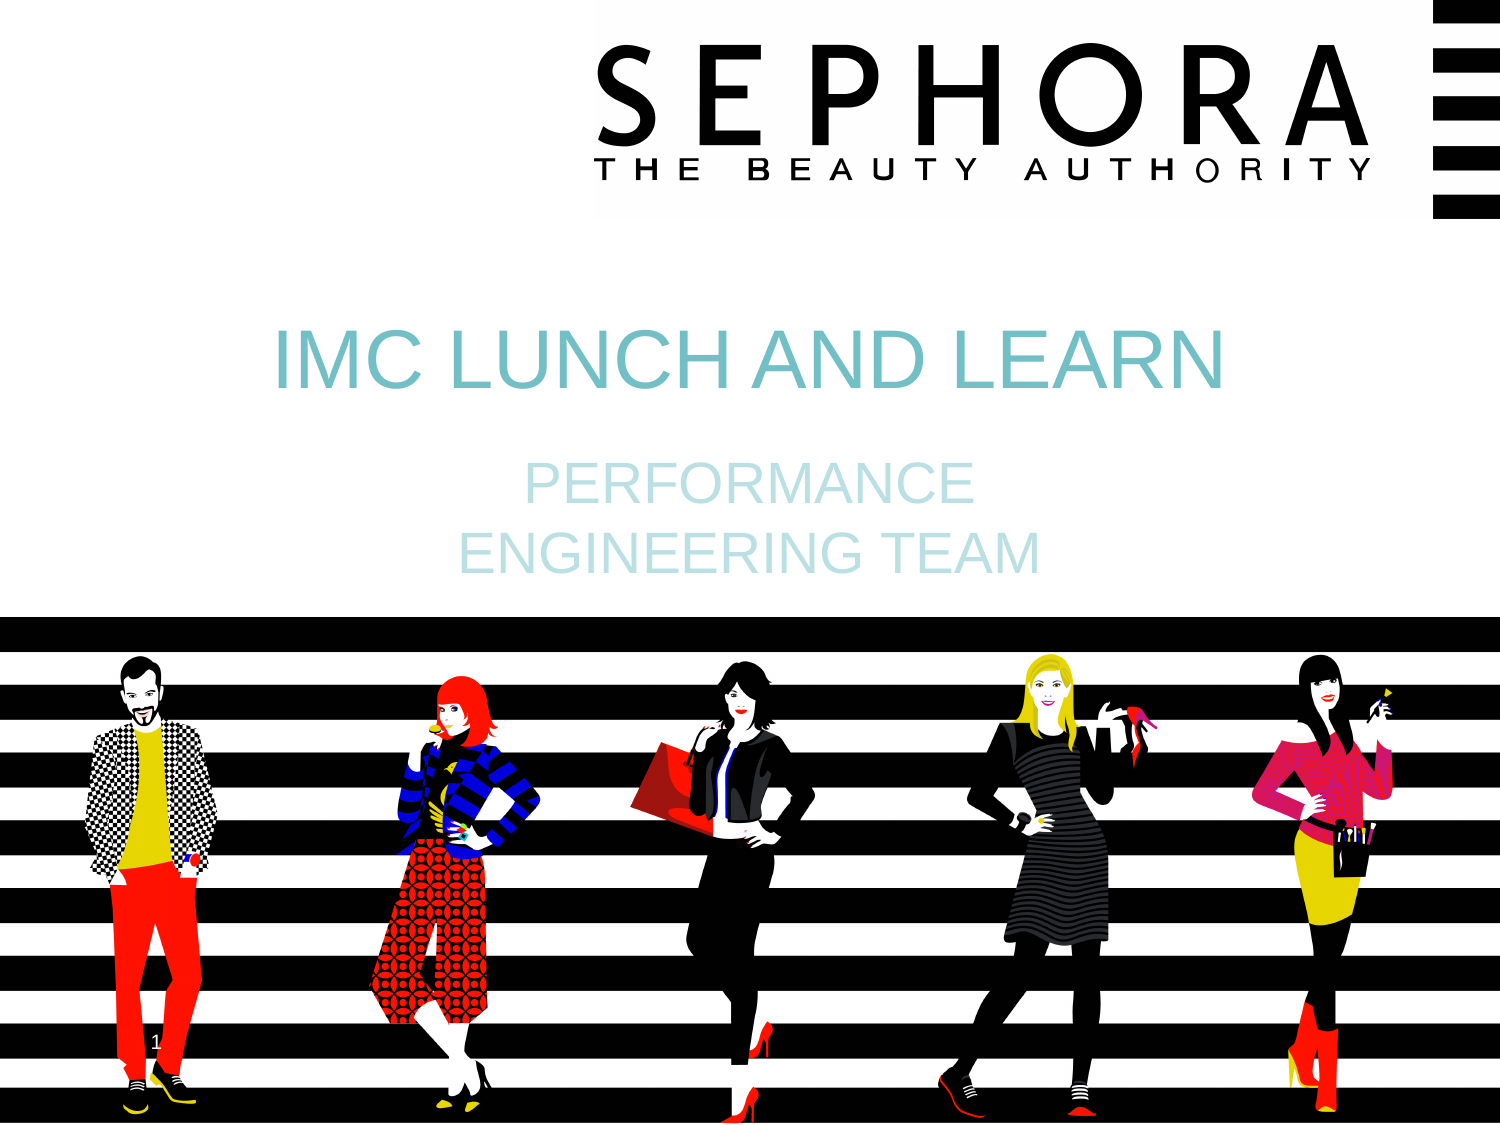

IMC LUNCH AND LEARN
# PERFORMANCE ENGINEERING TEAM
1